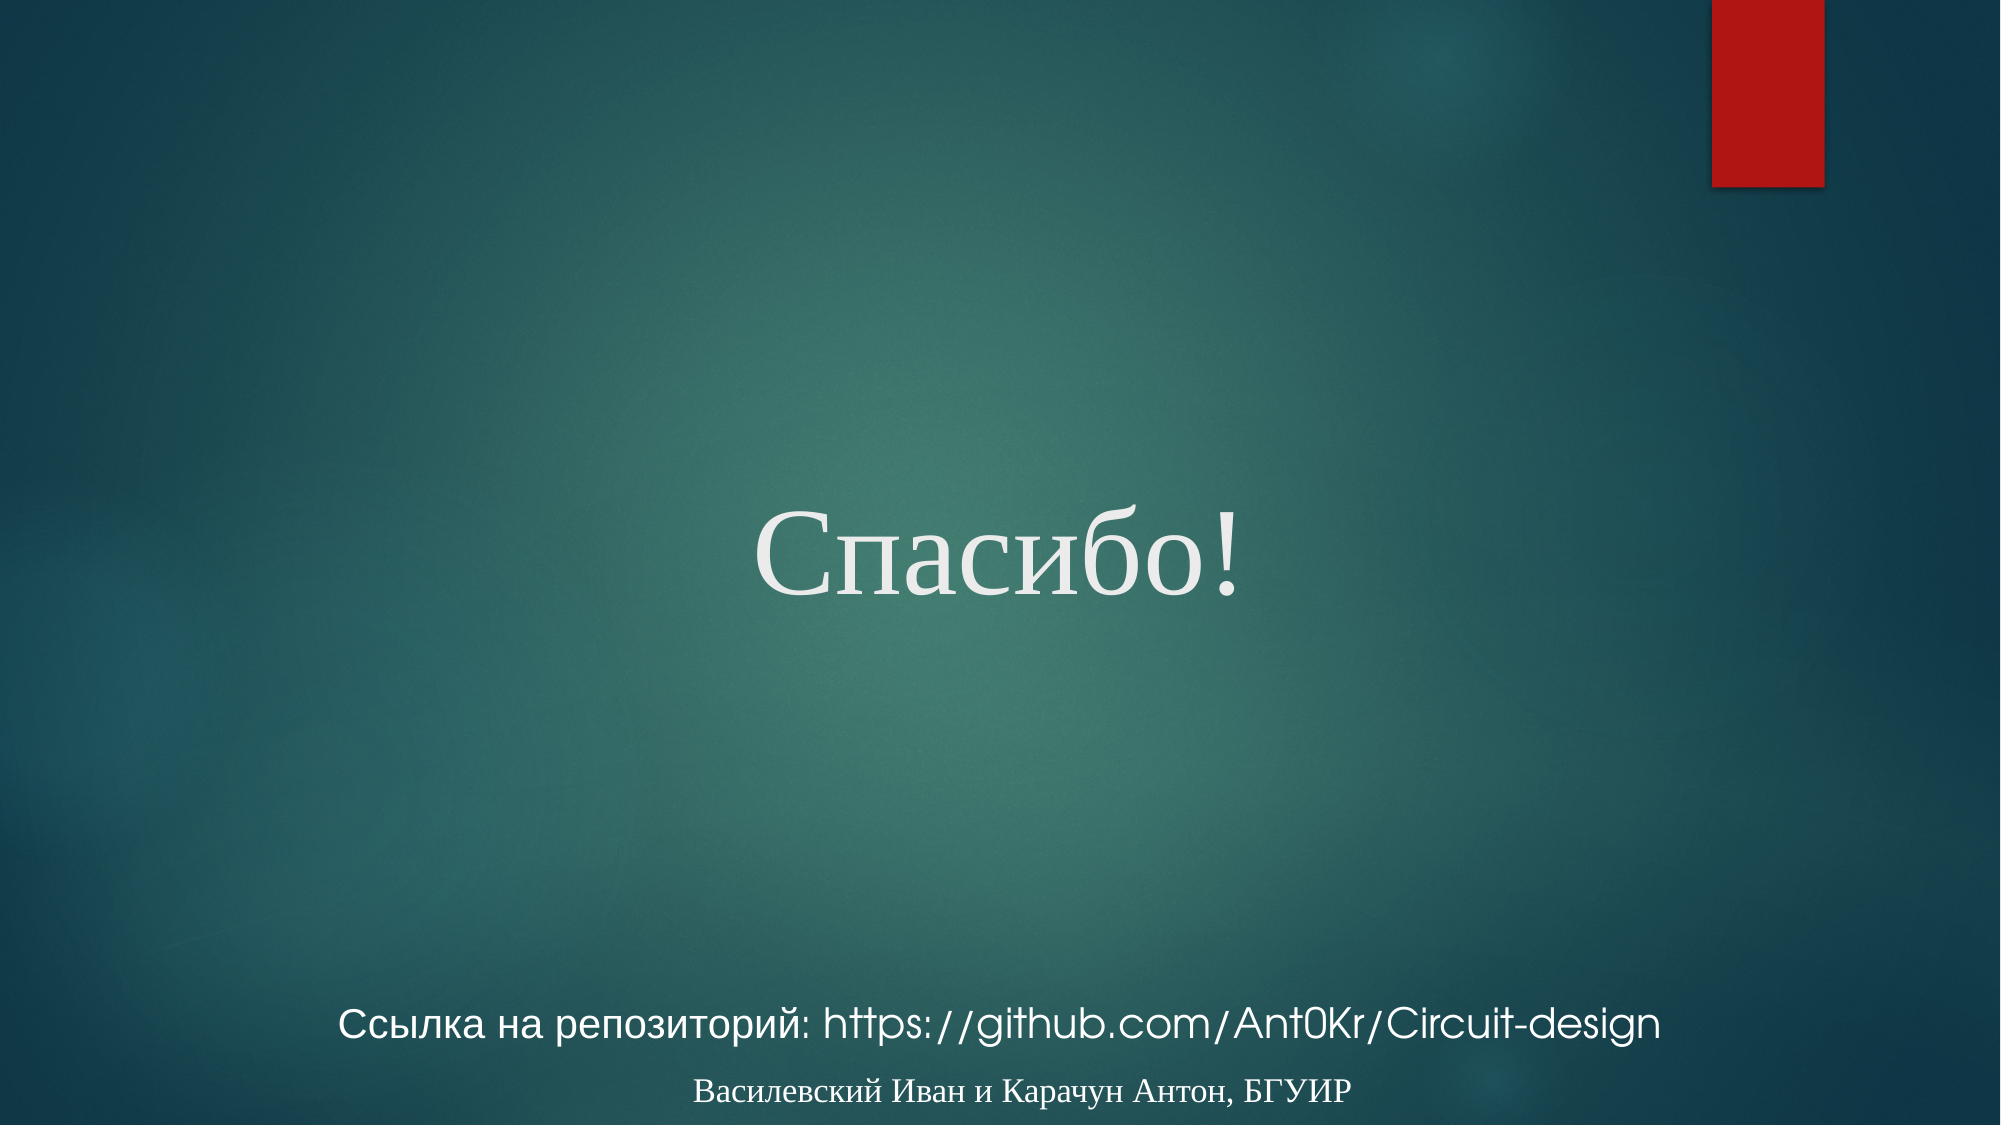

Василевский Иван и Карачун Антон, БГУИР

# Спасибо!
Ссылка на репозиторий: https://github.com/Ant0Kr/Circuit-design